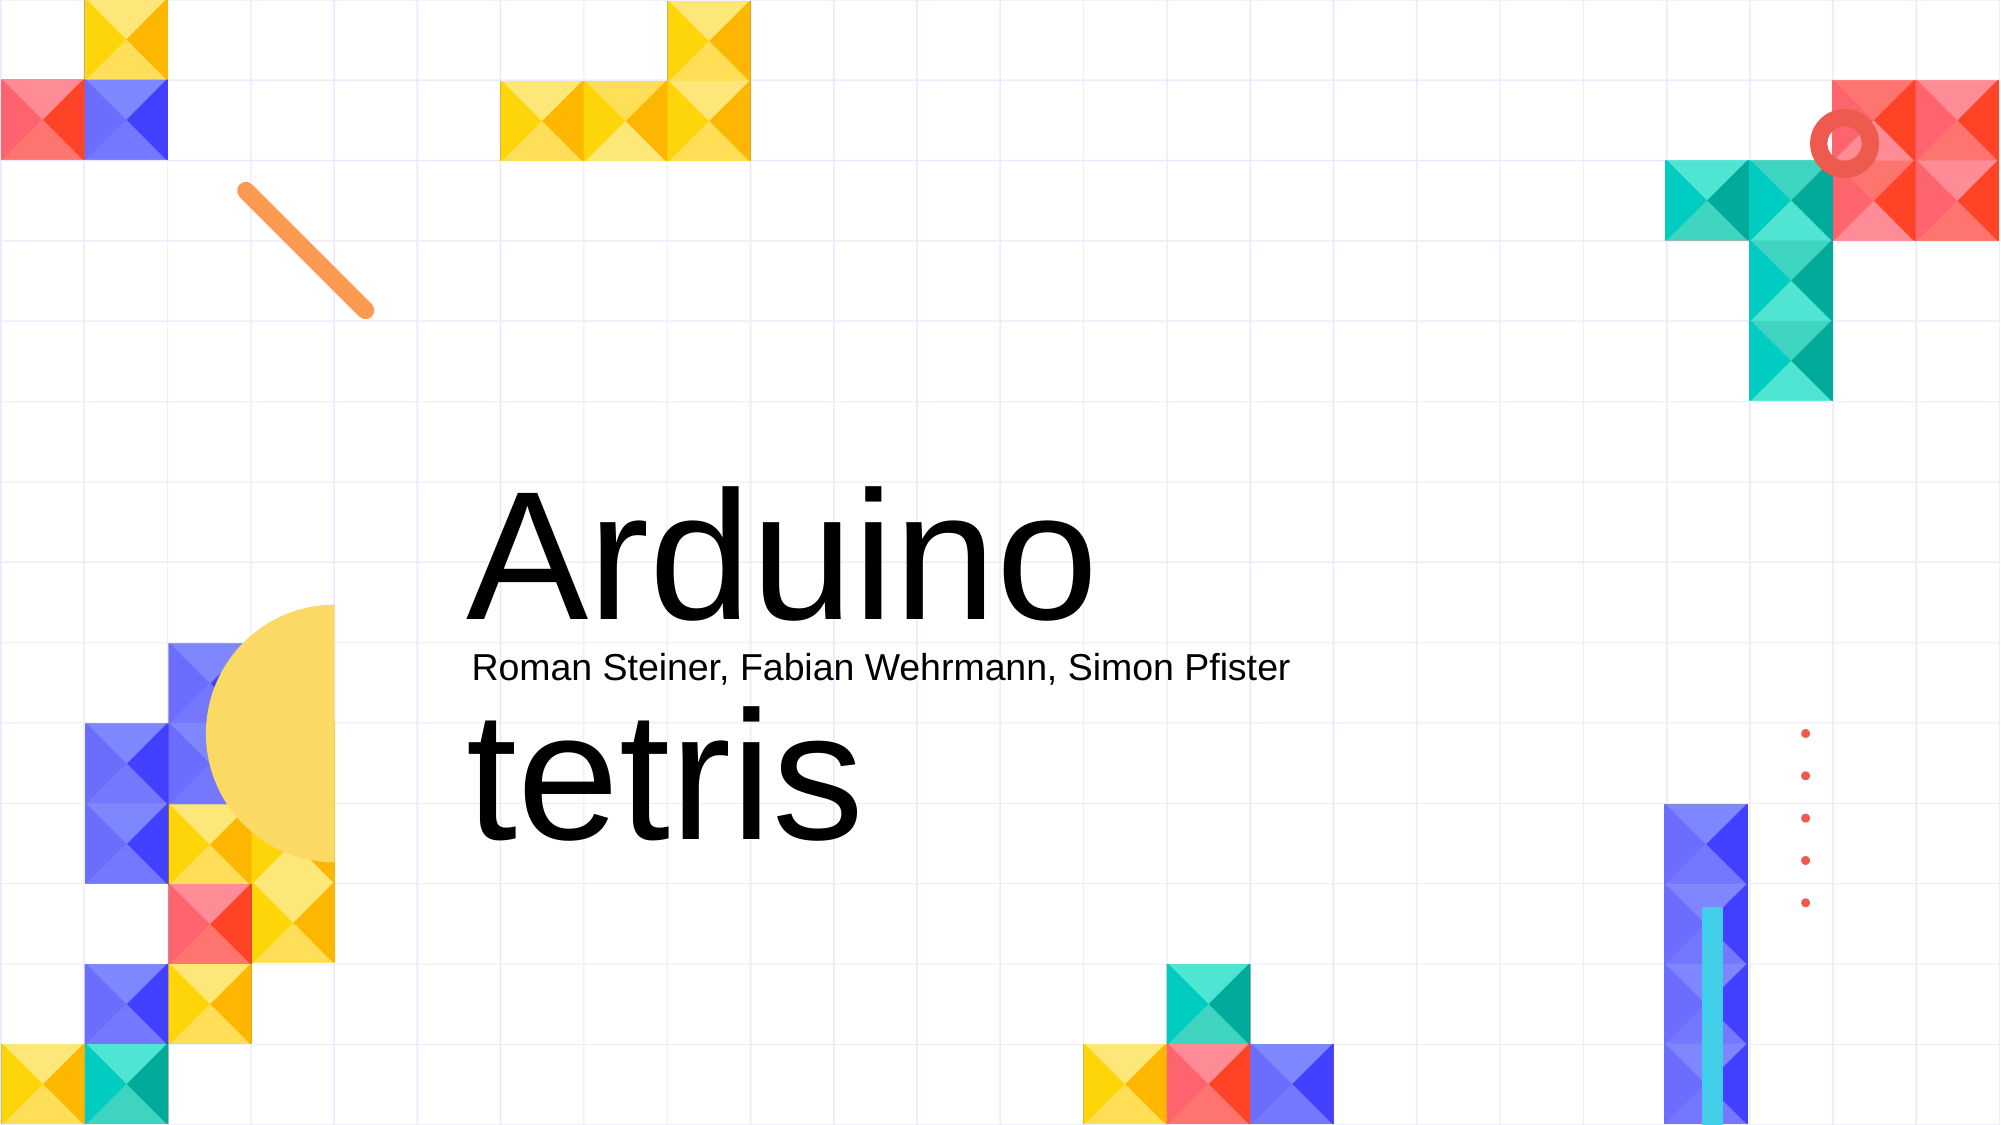

Arduino tetris
Roman Steiner, Fabian Wehrmann, Simon Pfister